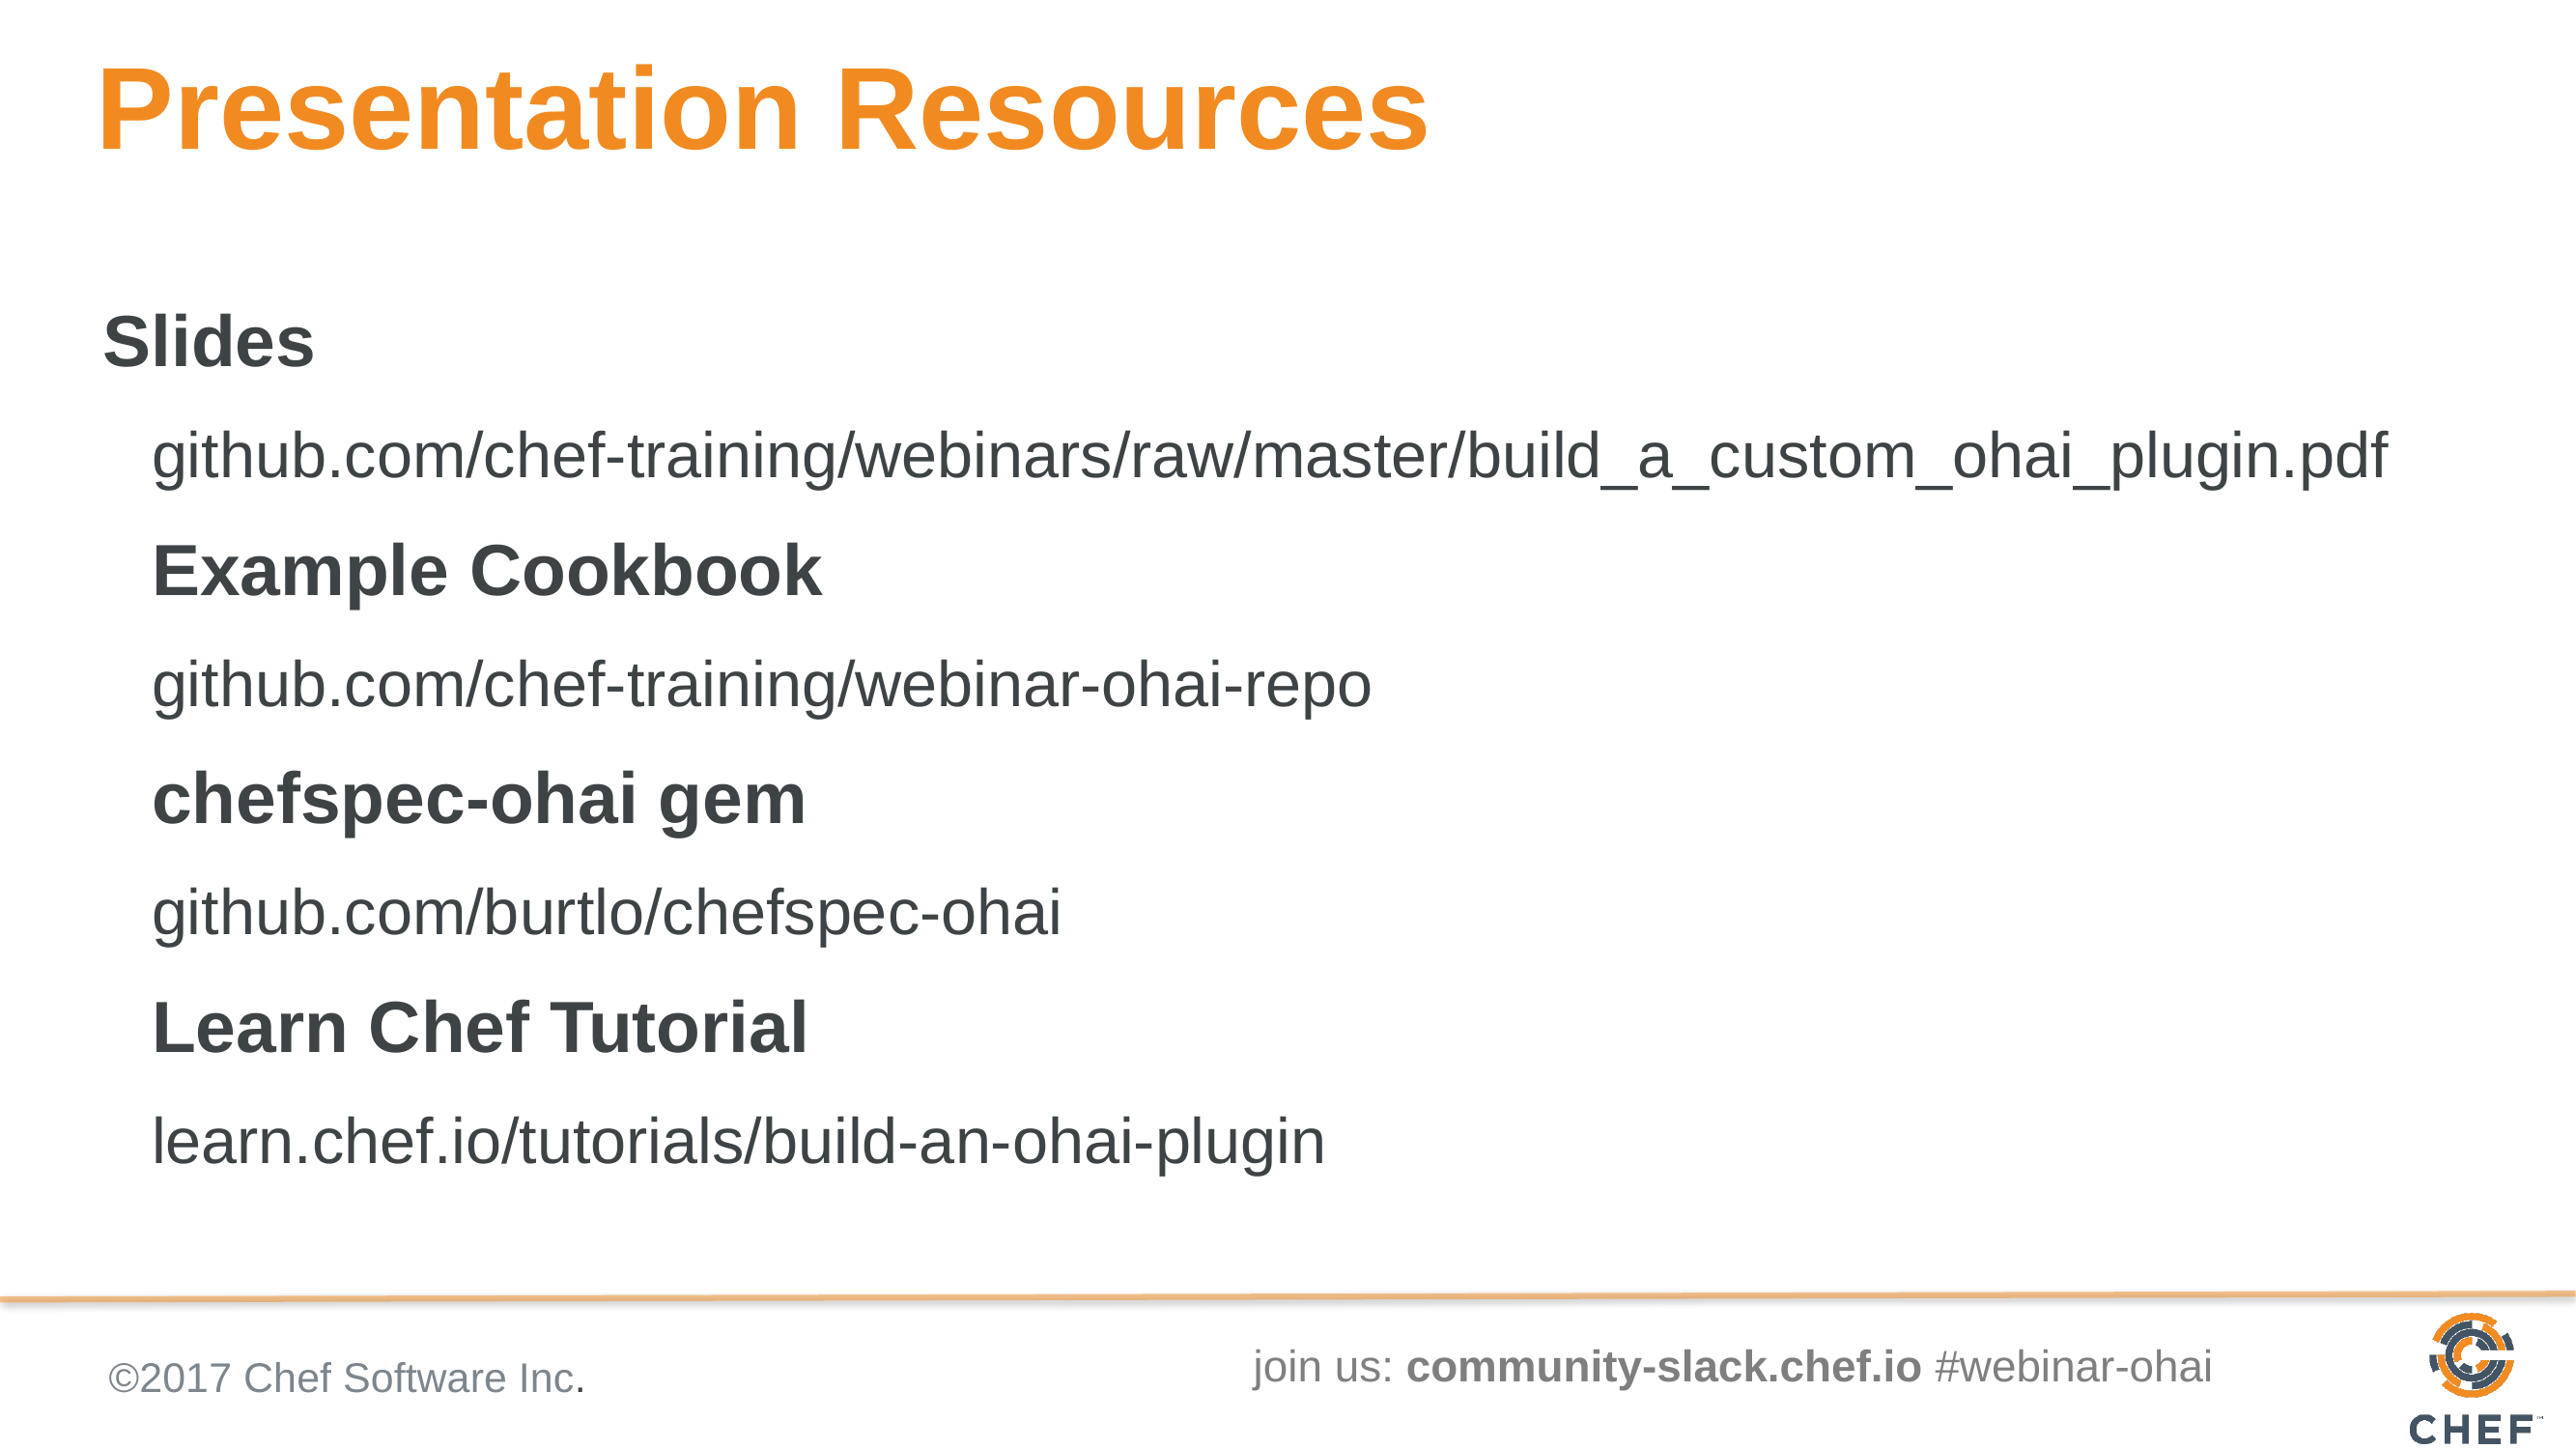

# Presentation Resources
Slides
github.com/chef-training/webinars/raw/master/build_a_custom_ohai_plugin.pdf
Example Cookbook
github.com/chef-training/webinar-ohai-repo
chefspec-ohai gem
github.com/burtlo/chefspec-ohai
Learn Chef Tutorial
learn.chef.io/tutorials/build-an-ohai-plugin